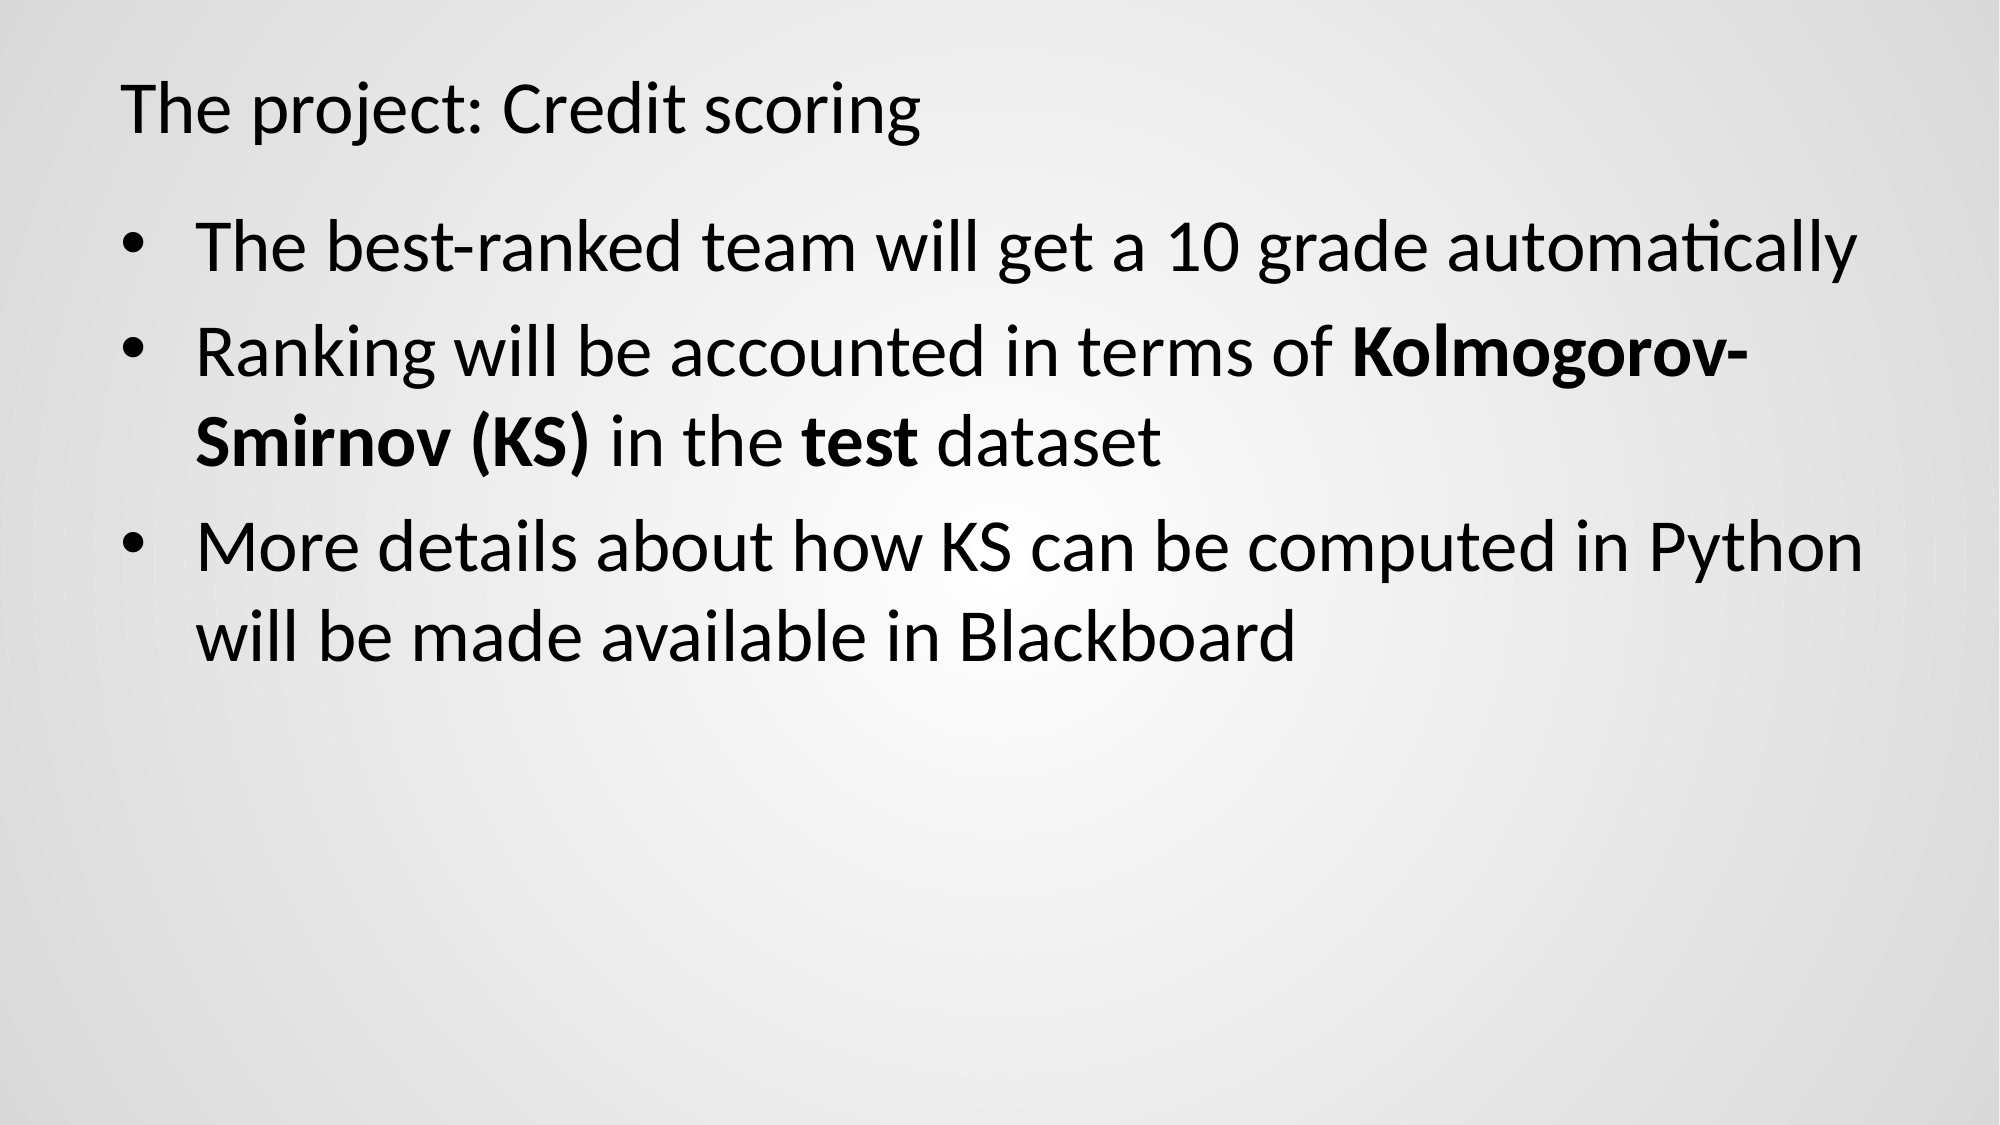

# The project: Credit scoring
The best-ranked team will get a 10 grade automatically
Ranking will be accounted in terms of Kolmogorov-Smirnov (KS) in the test dataset
More details about how KS can be computed in Python will be made available in Blackboard